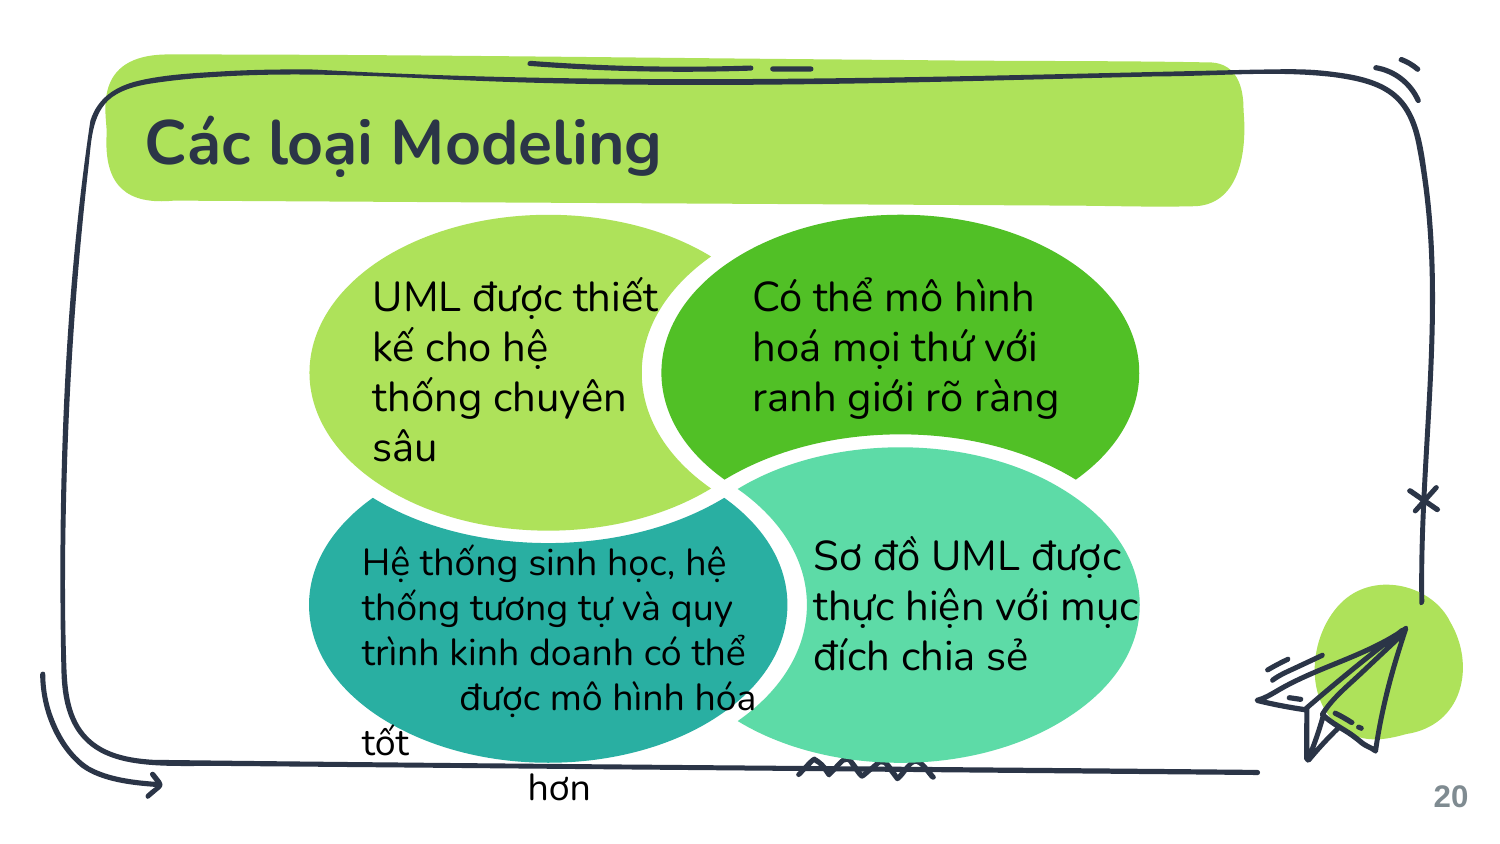

# Các loại Modeling

UML được thiết kế cho hệ thống chuyên sâu

Có thể mô hình hoá mọi thứ với ranh giới rõ ràng

Sơ đồ UML được thực hiện với mục đích chia sẻ

Hệ thống sinh học, hệ thống tương tự và quy trình kinh doanh có thể                được mô hình hóa tốt
                 hơn

20